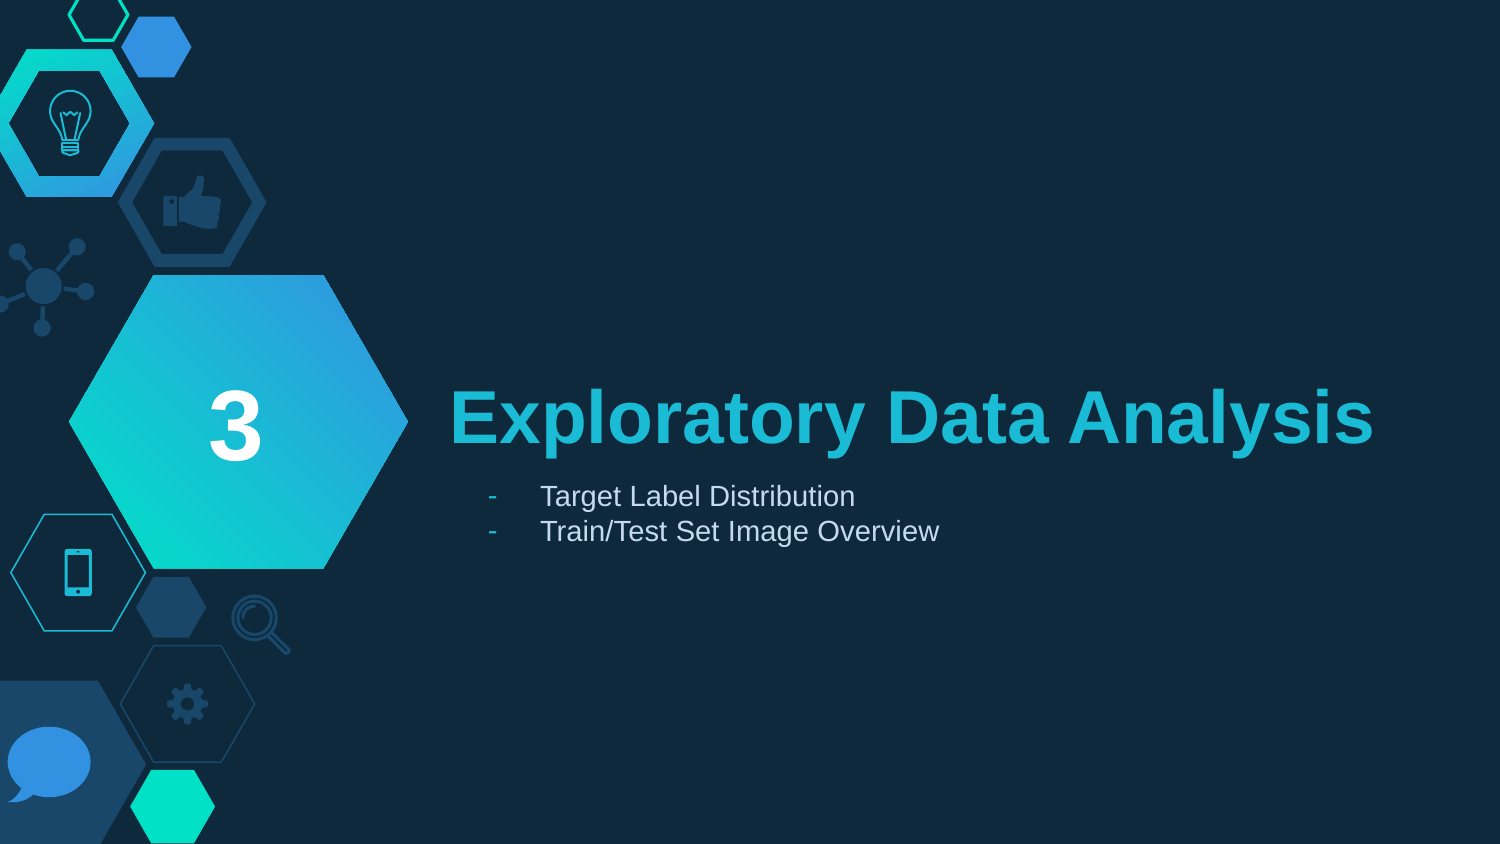

3
# Exploratory Data Analysis
Target Label Distribution
Train/Test Set Image Overview